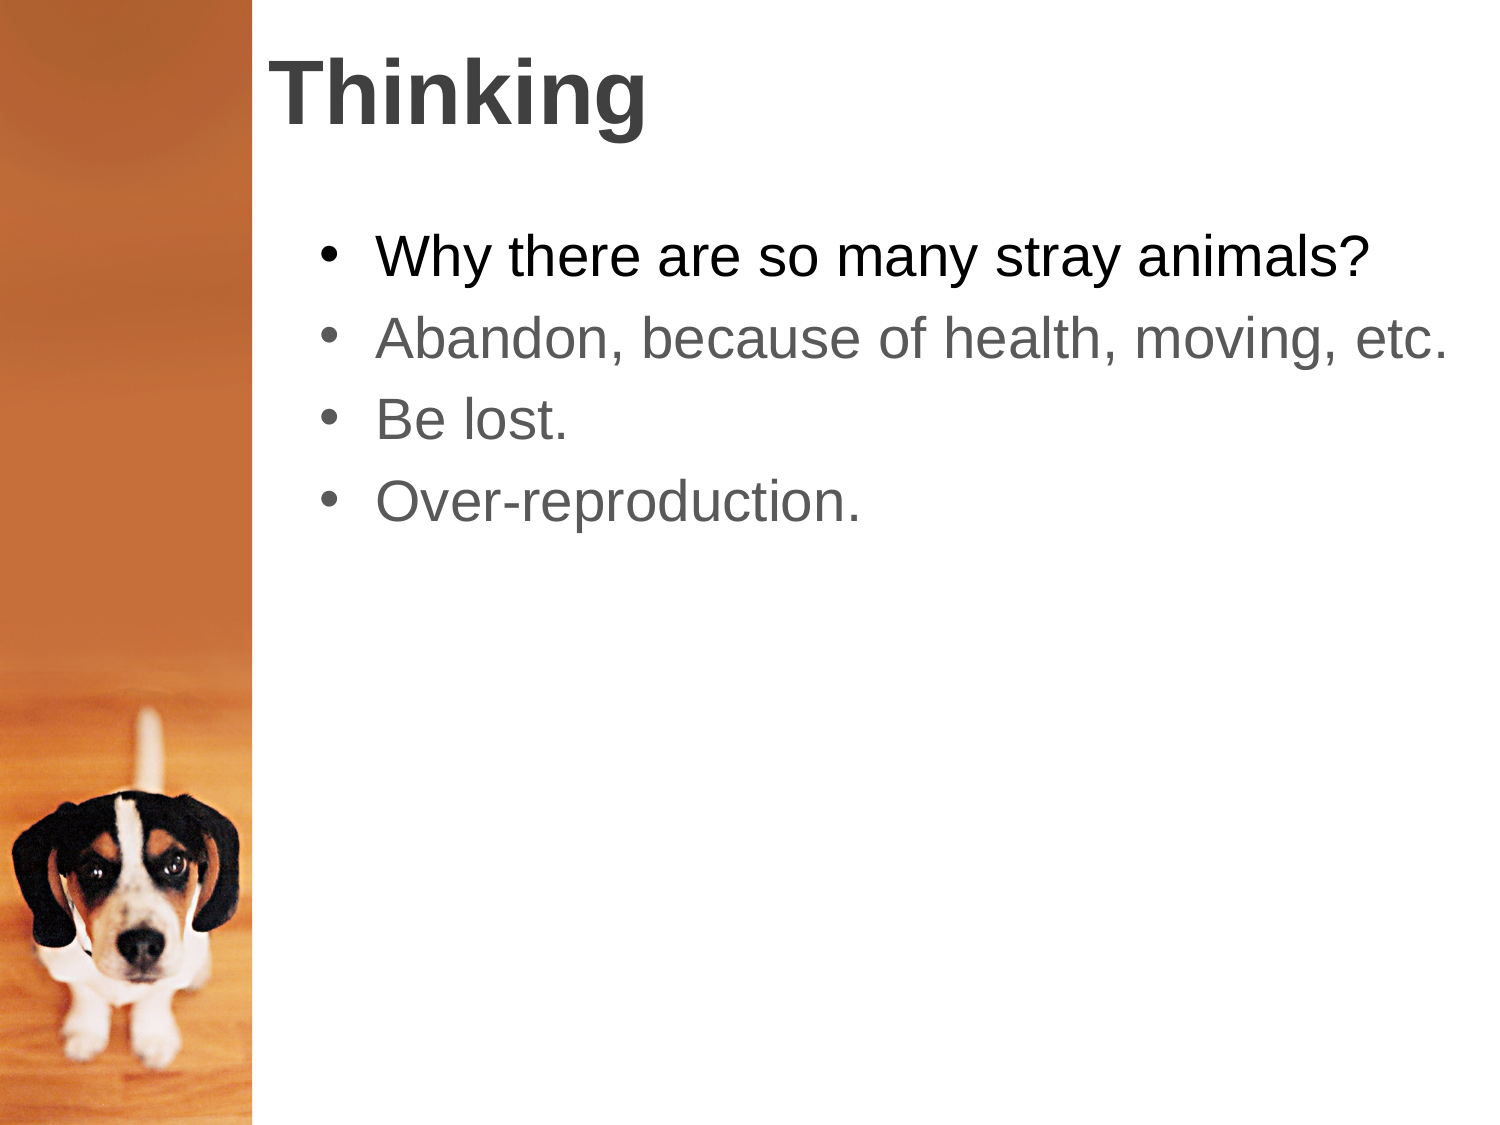

# Thinking
Why there are so many stray animals?
Abandon, because of health, moving, etc.
Be lost.
Over-reproduction.